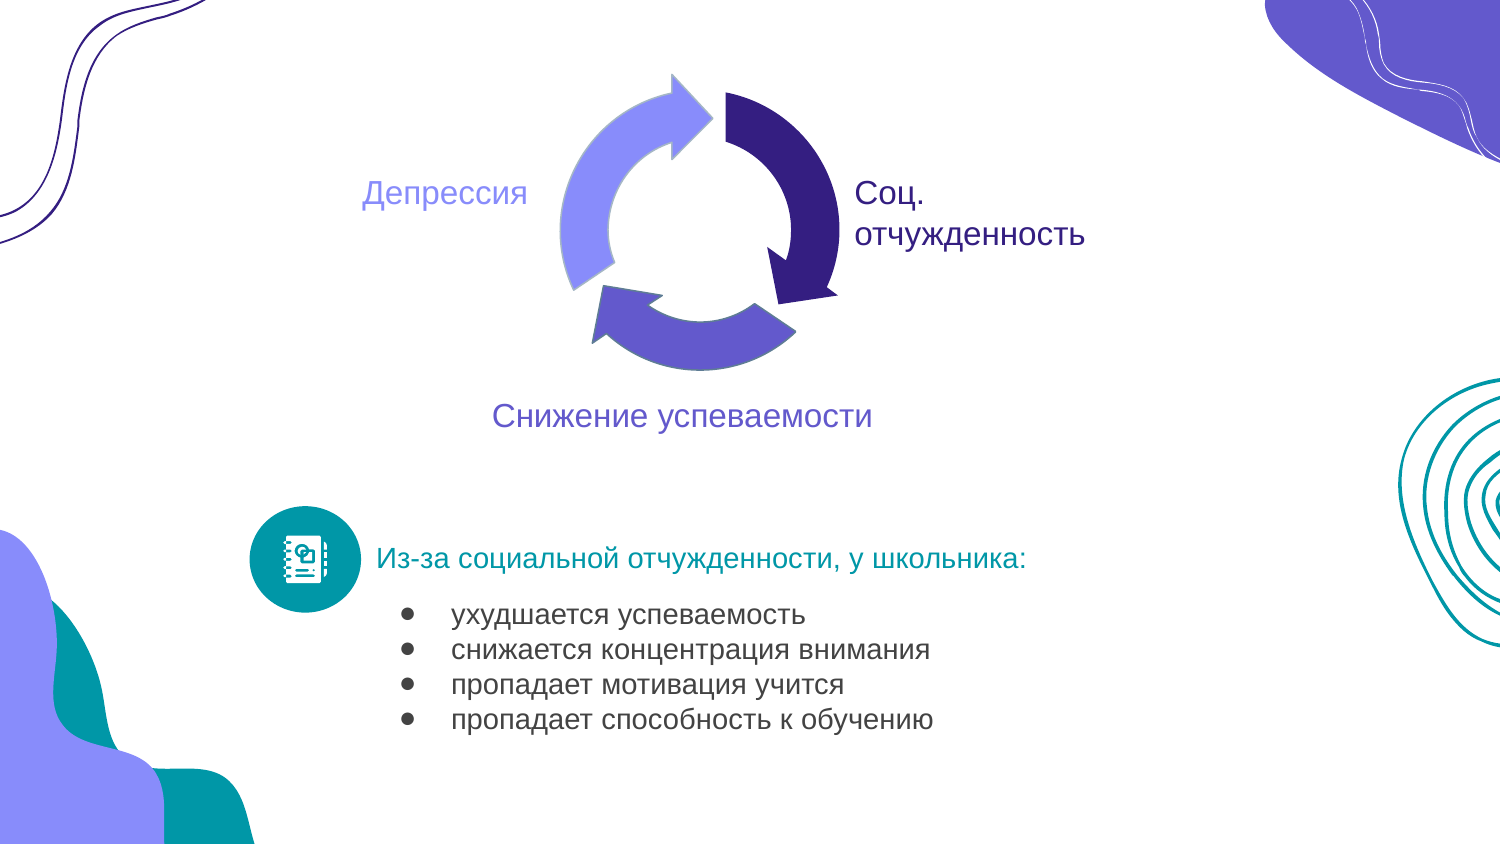

Соц.
отчужденность

Депрессия
Снижение успеваемости

Из-за социальной отчужденности, у школьника:
ухудшается успеваемость
снижается концентрация внимания
пропадает мотивация учится
пропадает способность к обучению